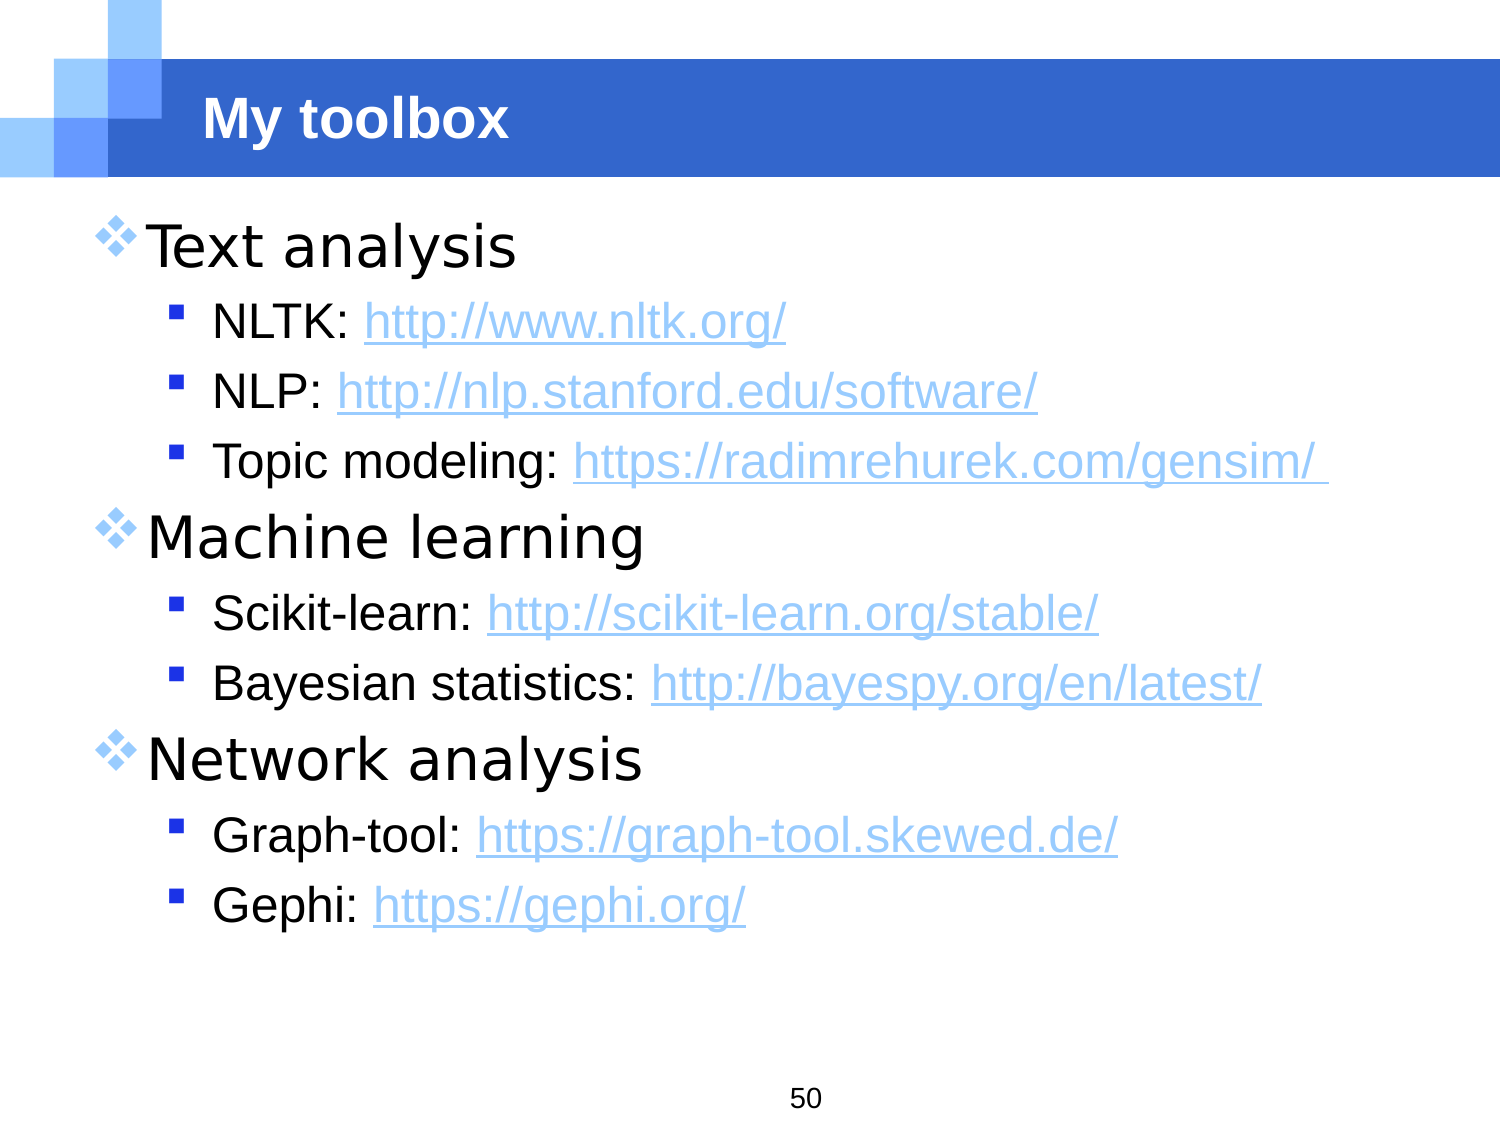

# My toolbox
Text analysis
NLTK: http://www.nltk.org/
NLP: http://nlp.stanford.edu/software/
Topic modeling: https://radimrehurek.com/gensim/
Machine learning
Scikit-learn: http://scikit-learn.org/stable/
Bayesian statistics: http://bayespy.org/en/latest/
Network analysis
Graph-tool: https://graph-tool.skewed.de/
Gephi: https://gephi.org/

50